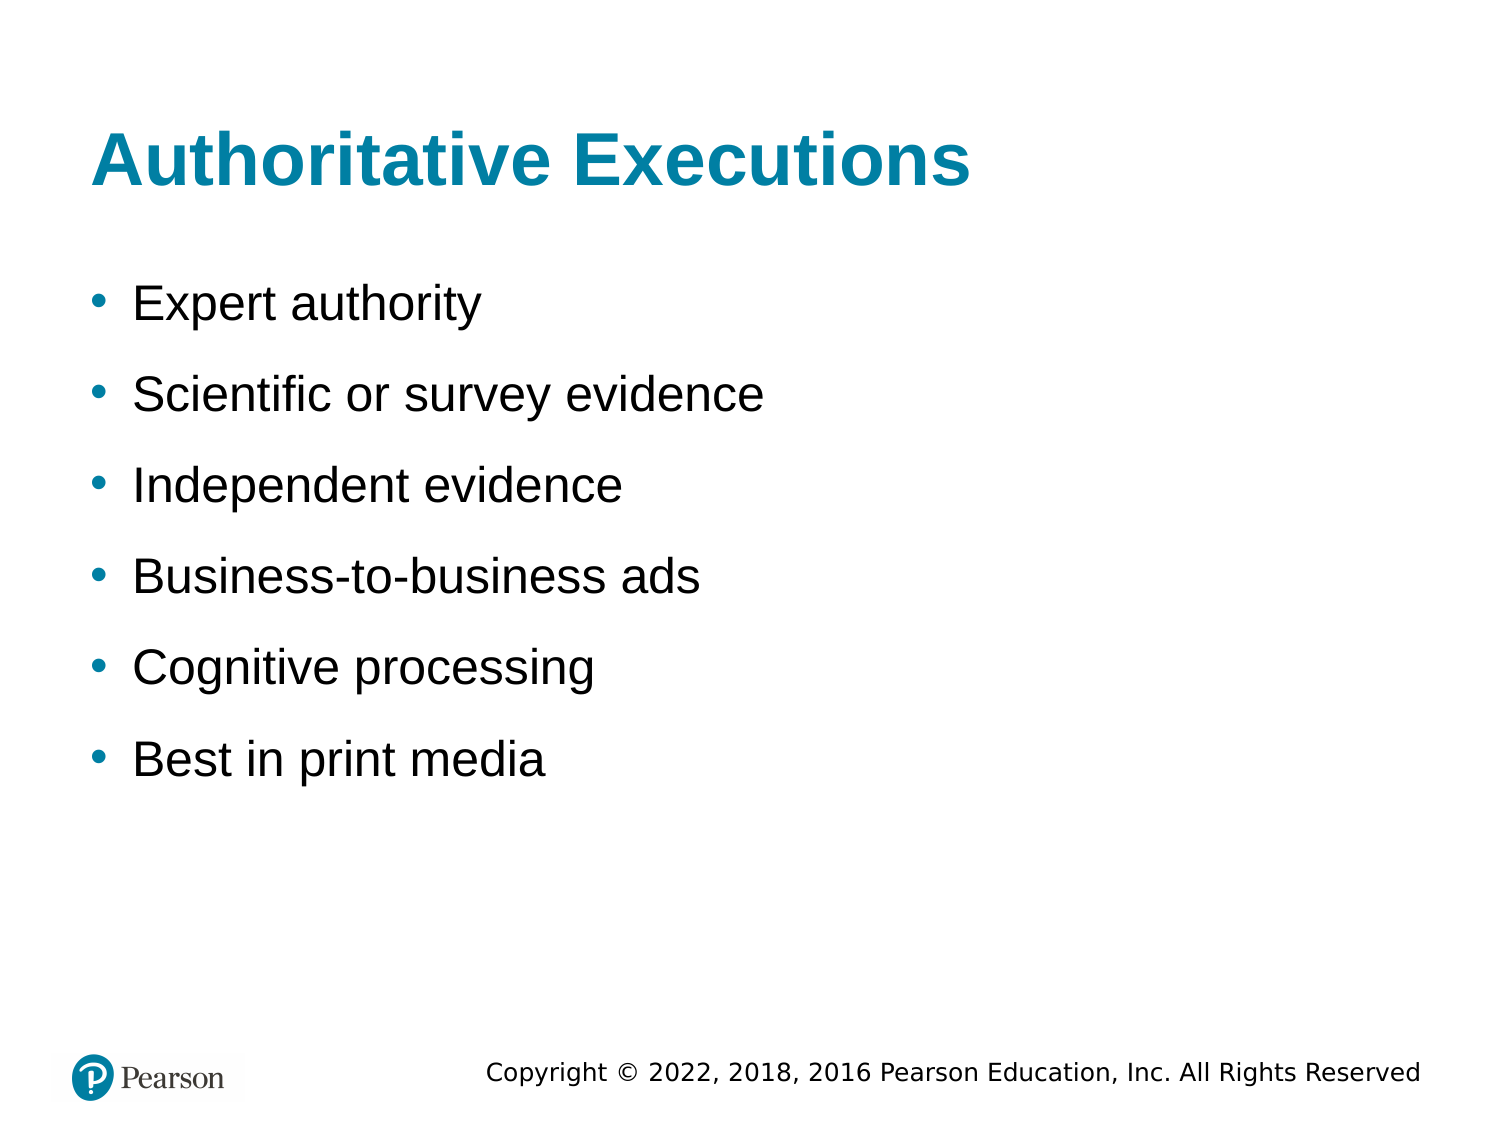

# Authoritative Executions
Expert authority
Scientific or survey evidence
Independent evidence
Business-to-business ads
Cognitive processing
Best in print media